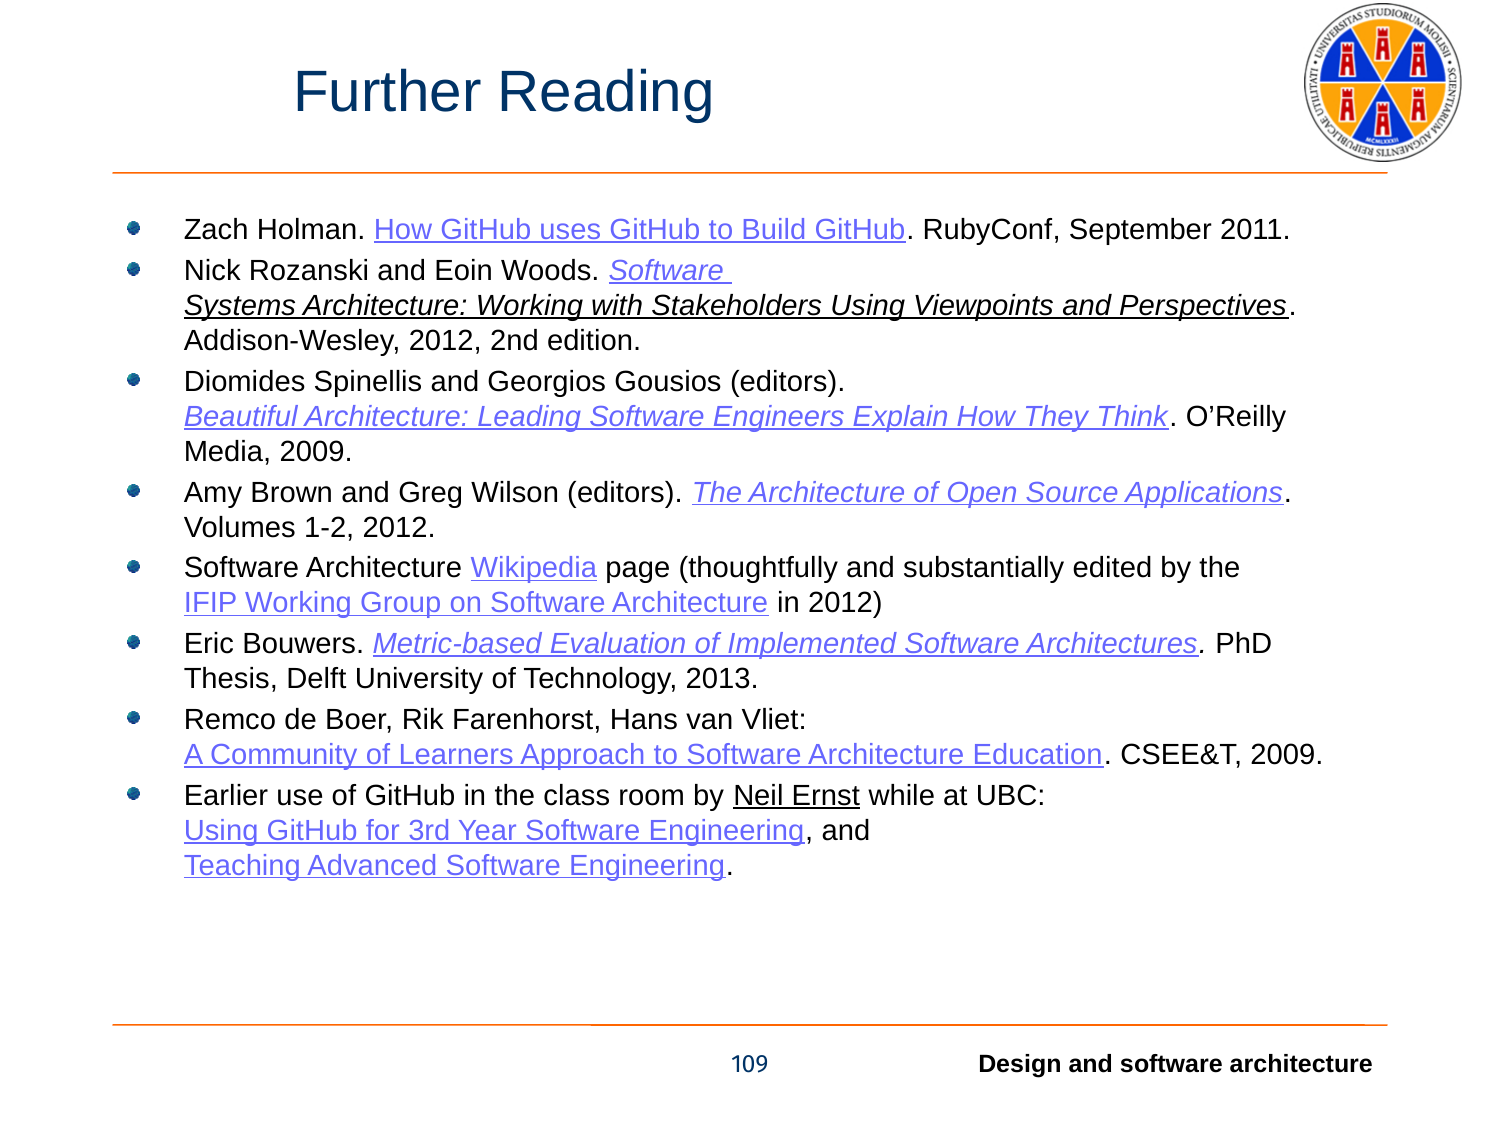

# Further Reading
Zach Holman. How GitHub uses GitHub to Build GitHub. RubyConf, September 2011.
Nick Rozanski and Eoin Woods. Software Systems Architecture: Working with Stakeholders Using Viewpoints and Perspectives. Addison-Wesley, 2012, 2nd edition.
Diomides Spinellis and Georgios Gousios (editors). Beautiful Architecture: Leading Software Engineers Explain How They Think. O’Reilly Media, 2009.
Amy Brown and Greg Wilson (editors). The Architecture of Open Source Applications. Volumes 1-2, 2012.
Software Architecture Wikipedia page (thoughtfully and substantially edited by the IFIP Working Group on Software Architecture in 2012)
Eric Bouwers. Metric-based Evaluation of Implemented Software Architectures. PhD Thesis, Delft University of Technology, 2013.
Remco de Boer, Rik Farenhorst, Hans van Vliet: A Community of Learners Approach to Software Architecture Education. CSEE&T, 2009.
Earlier use of GitHub in the class room by Neil Ernst while at UBC: Using GitHub for 3rd Year Software Engineering, and Teaching Advanced Software Engineering.
109
Design and software architecture